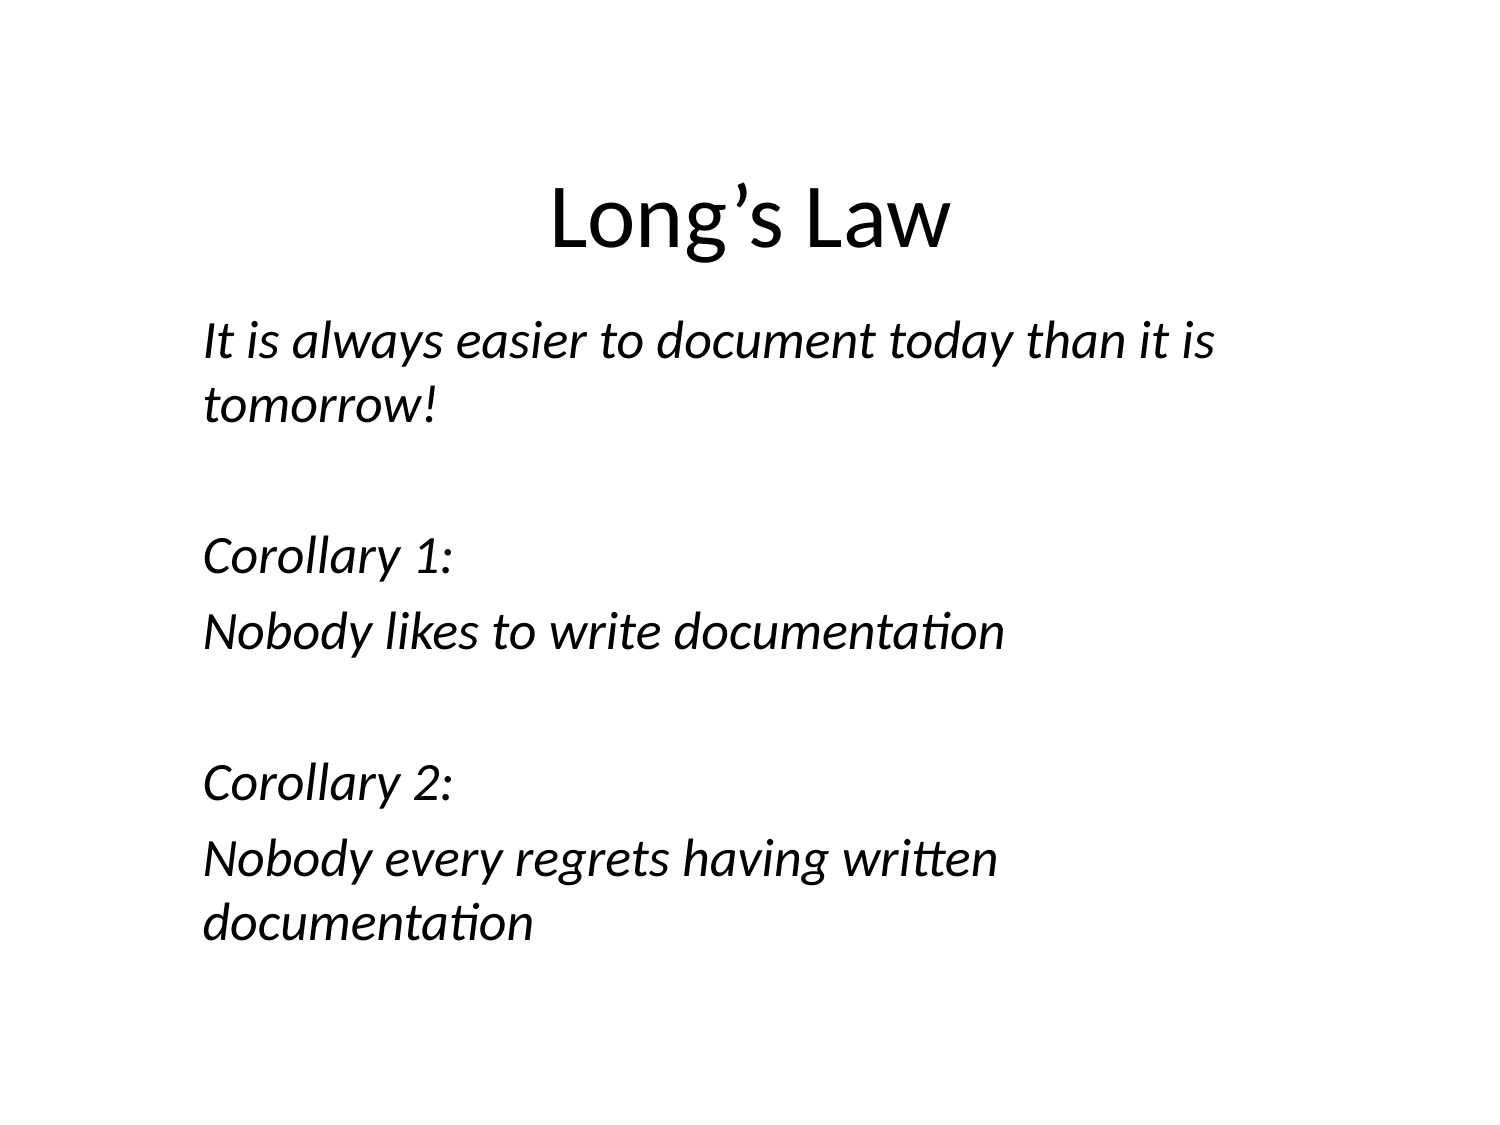

# Long’s Law
It is always easier to document today than it is tomorrow!

Corollary 1:
Nobody likes to write documentation

Corollary 2:
Nobody every regrets having written documentation